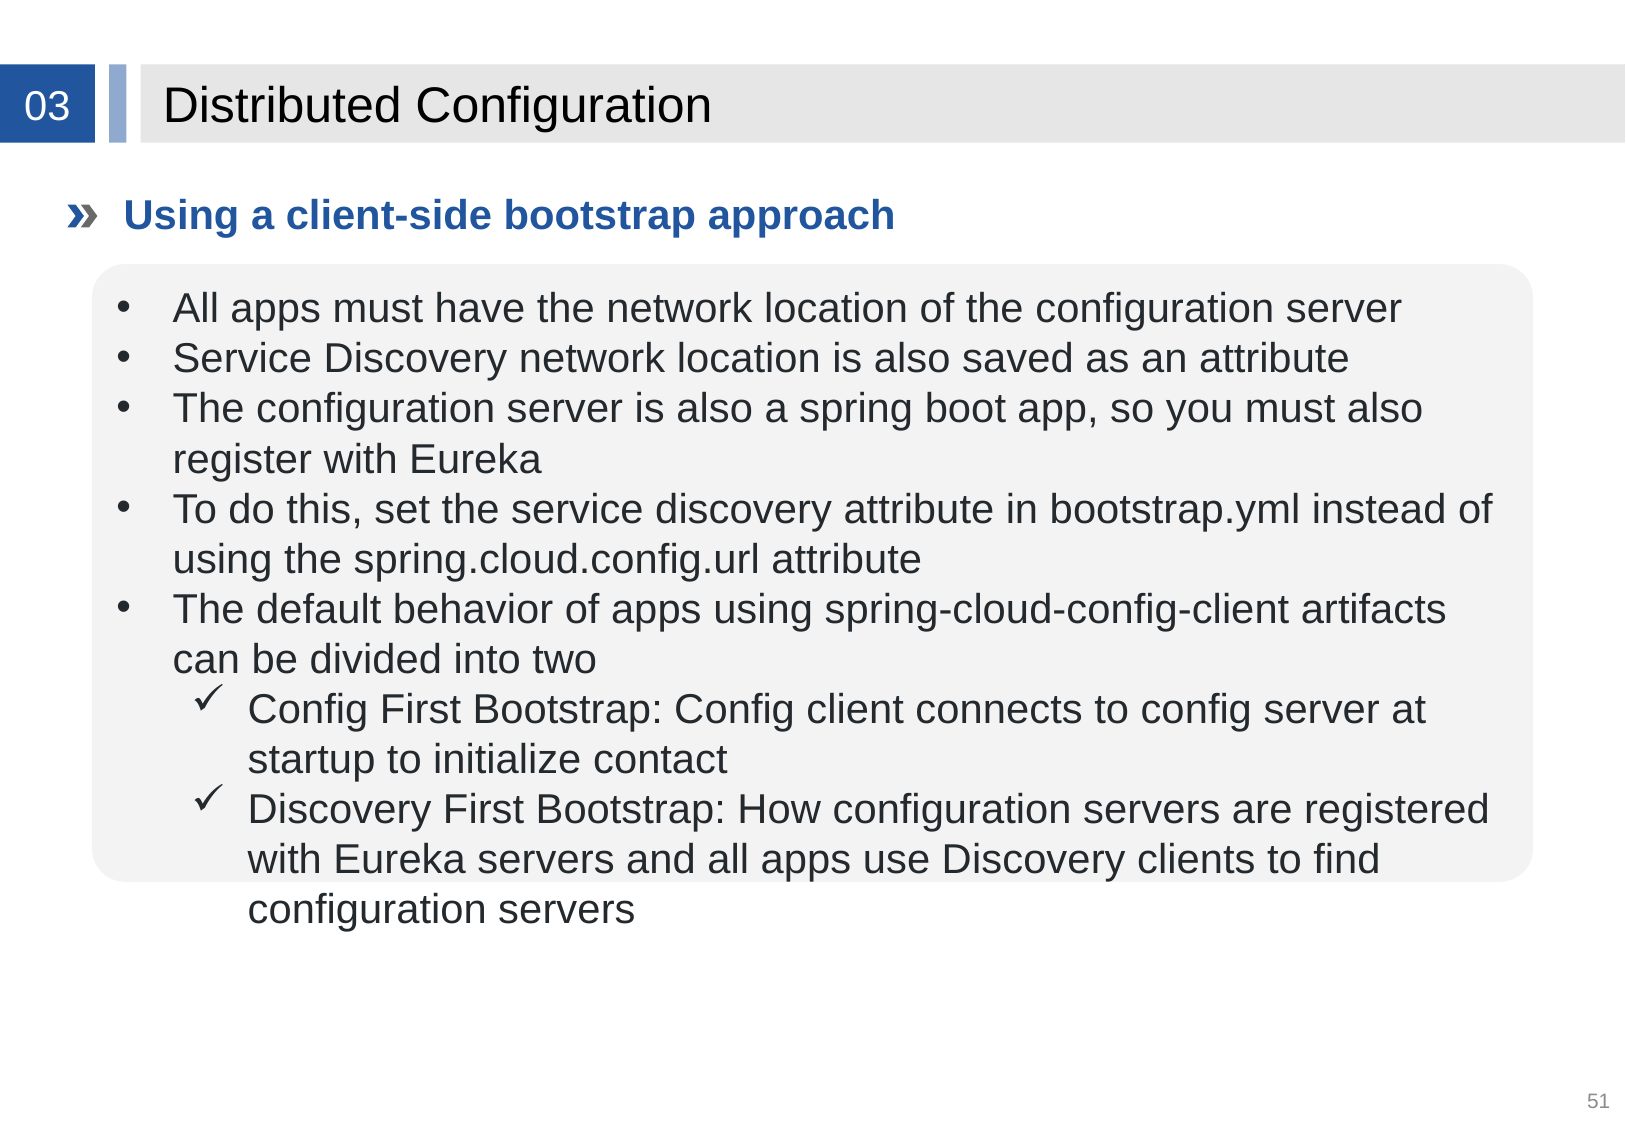

# Distributed Configuration
03
Using a client-side bootstrap approach

All apps must have the network location of the configuration server
Service Discovery network location is also saved as an attribute
The configuration server is also a spring boot app, so you must also register with Eureka
To do this, set the service discovery attribute in bootstrap.yml instead of using the spring.cloud.config.url attribute
The default behavior of apps using spring-cloud-config-client artifacts can be divided into two
Config First Bootstrap: Config client connects to config server at startup to initialize contact
Discovery First Bootstrap: How configuration servers are registered with Eureka servers and all apps use Discovery clients to find configuration servers
51